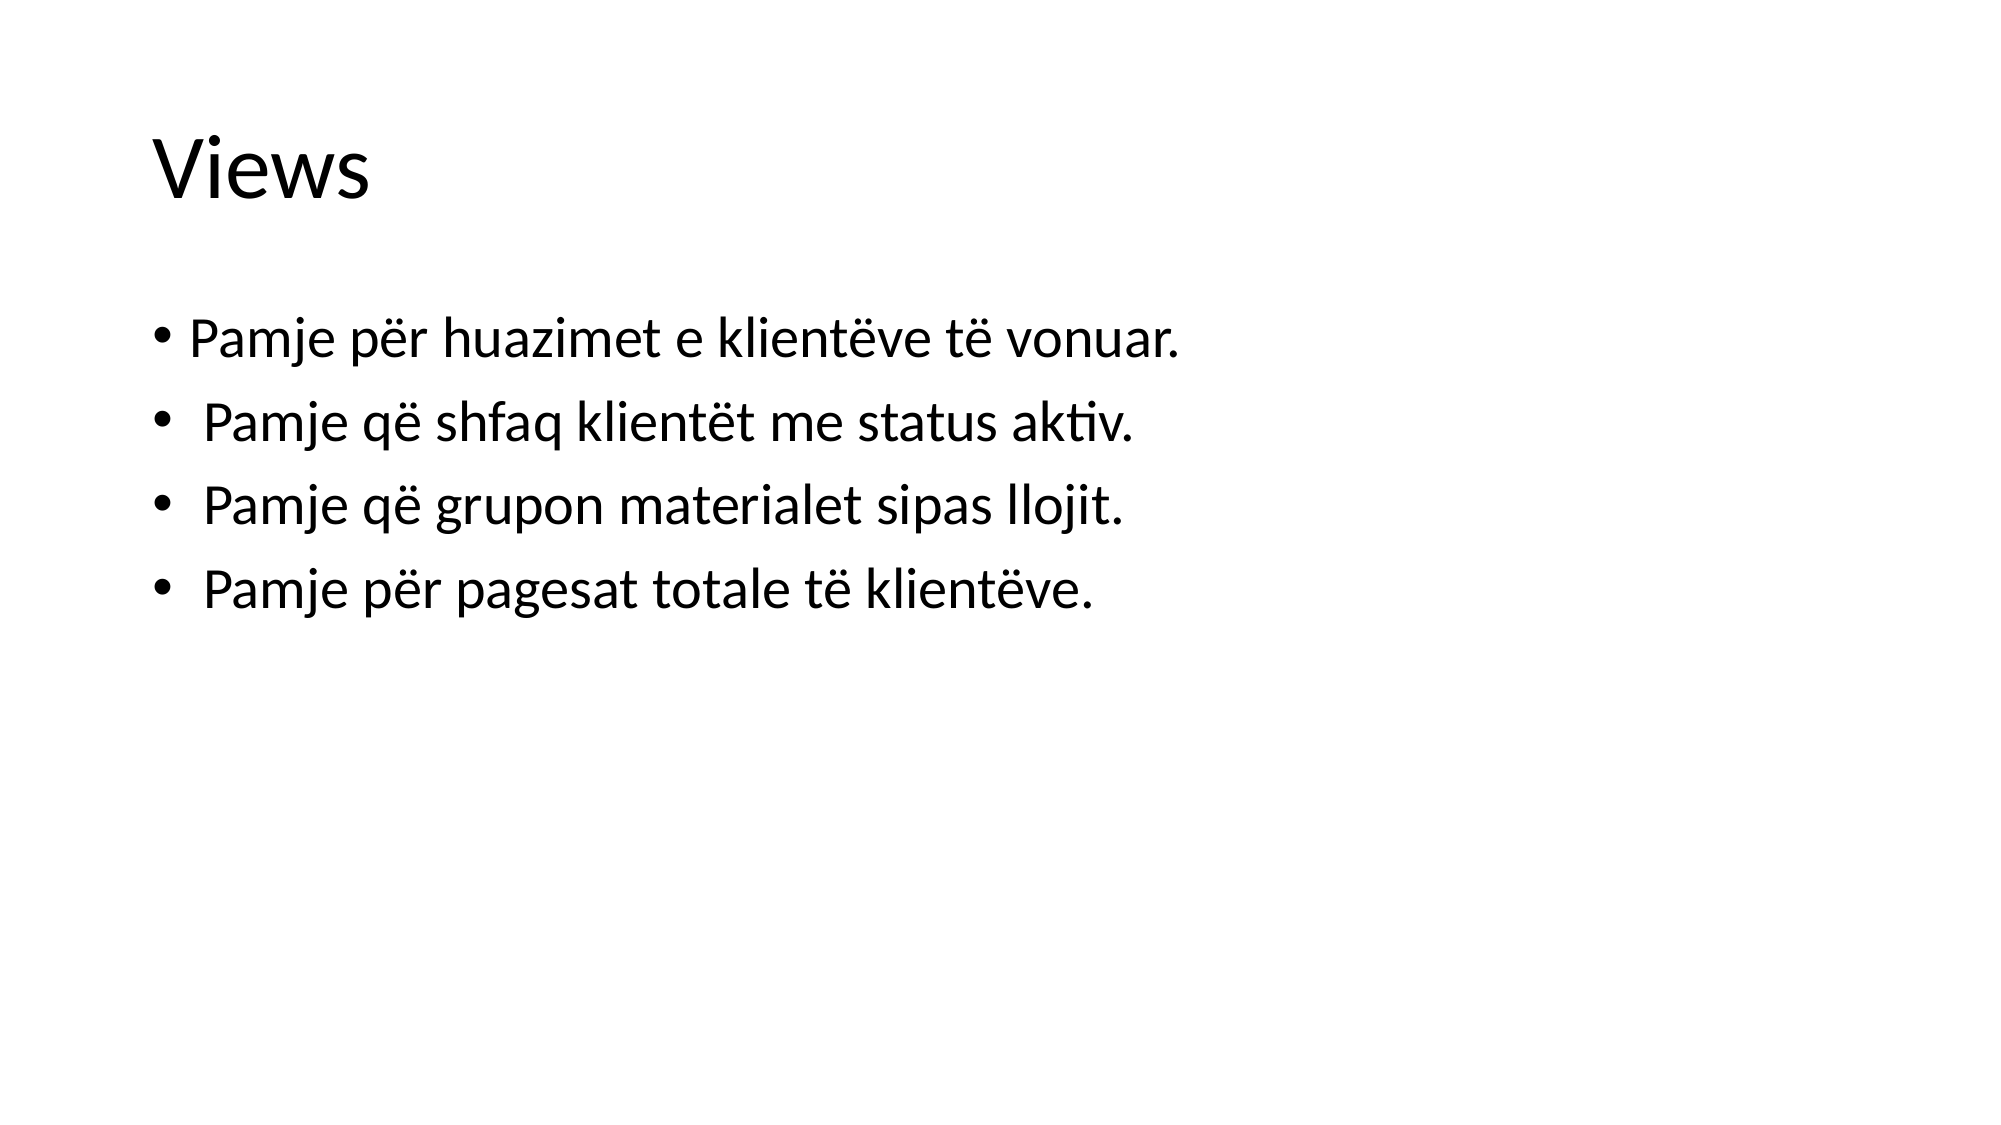

# Views
Pamje për huazimet e klientëve të vonuar.
 Pamje që shfaq klientët me status aktiv.
 Pamje që grupon materialet sipas llojit.
 Pamje për pagesat totale të klientëve.